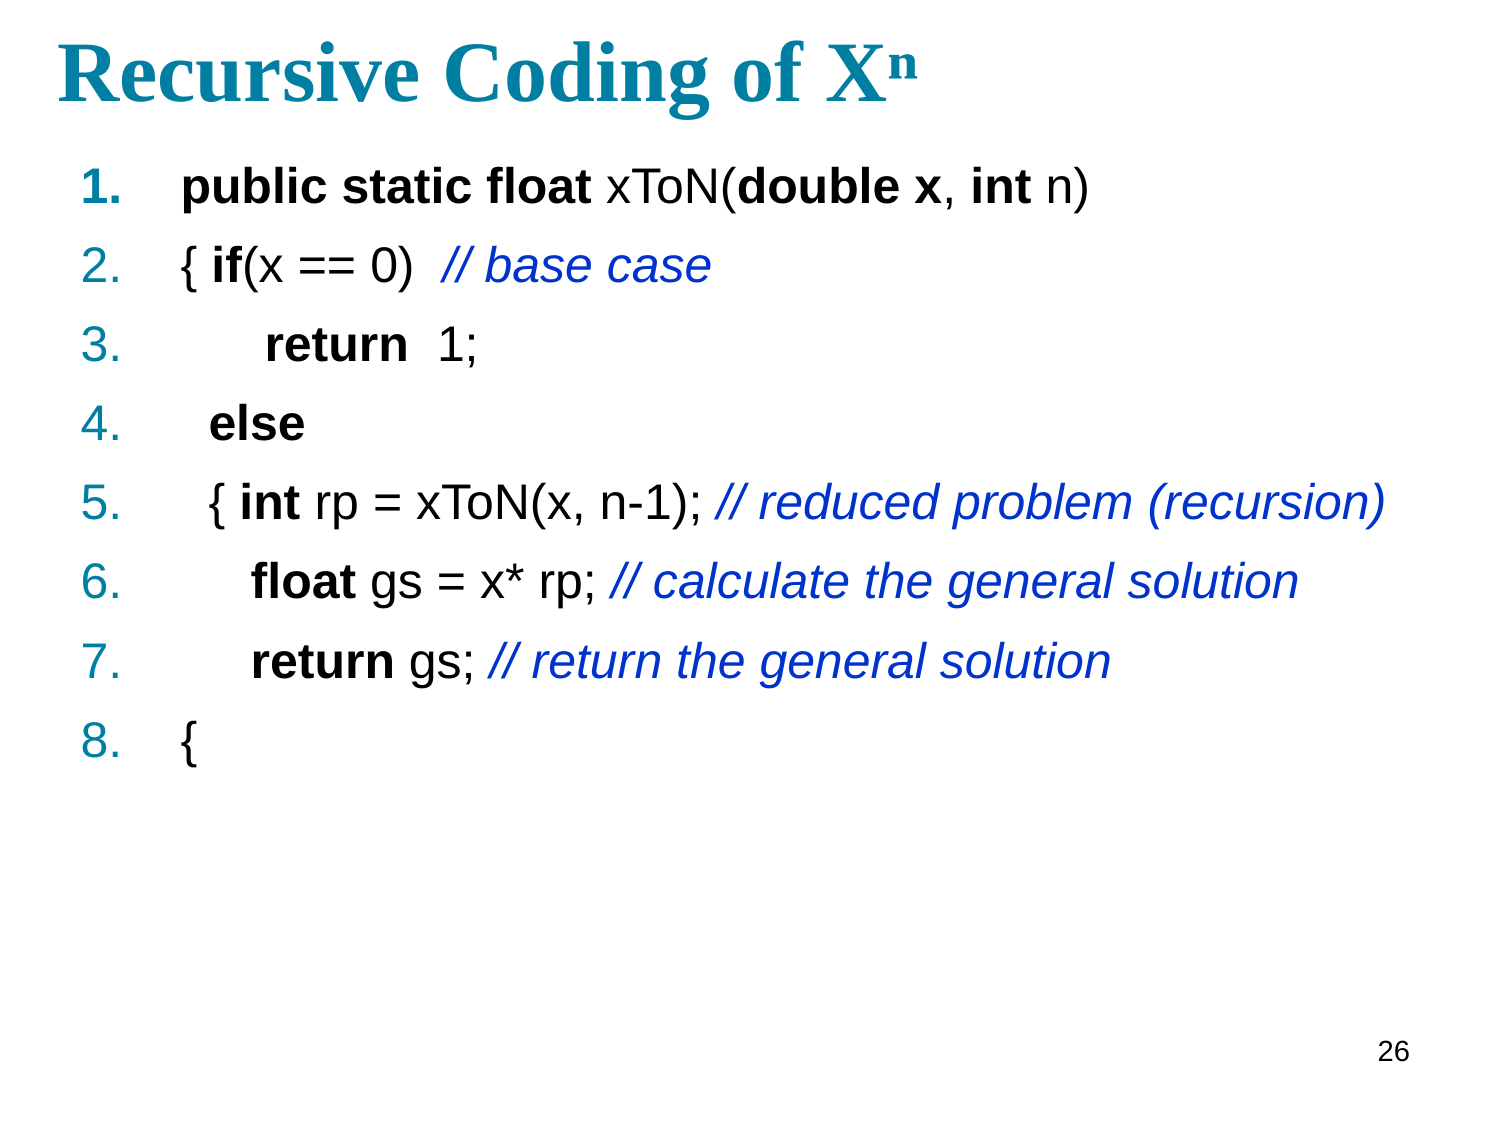

# Recursive Coding of Xⁿ
public static float xToN(double x, int n)
{ if(x == 0)  // base case
      return  1;
  else
  { int rp = xToN(x, n-1); // reduced problem (recursion)
     float gs = x* rp; // calculate the general solution
     return gs; // return the general solution
{

26
26